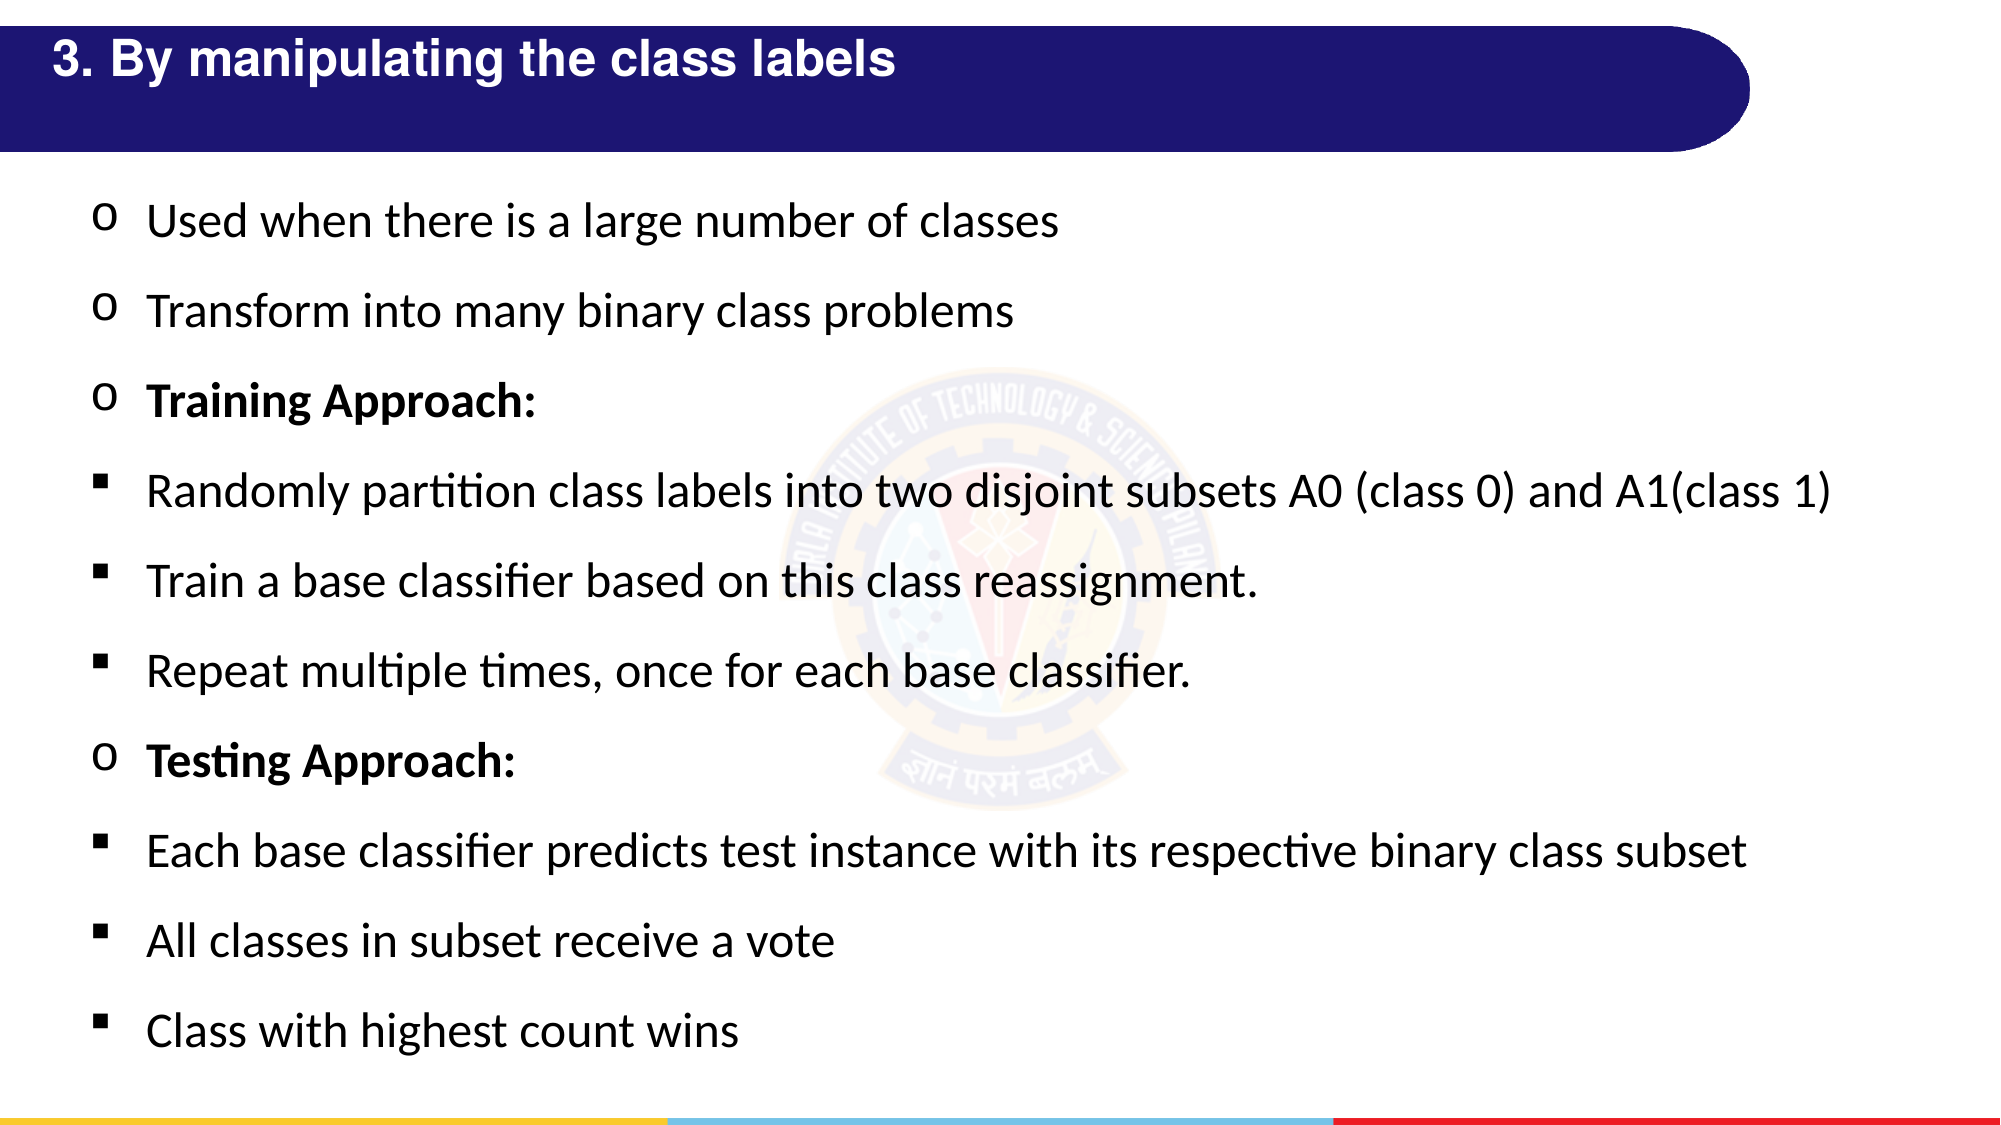

# 3. By manipulating the class labels
Used when there is a large number of classes
Transform into many binary class problems
Training Approach:
Randomly partition class labels into two disjoint subsets A0 (class 0) and A1(class 1)
Train a base classifier based on this class reassignment.
Repeat multiple times, once for each base classifier.
Testing Approach:
Each base classifier predicts test instance with its respective binary class subset
All classes in subset receive a vote
Class with highest count wins